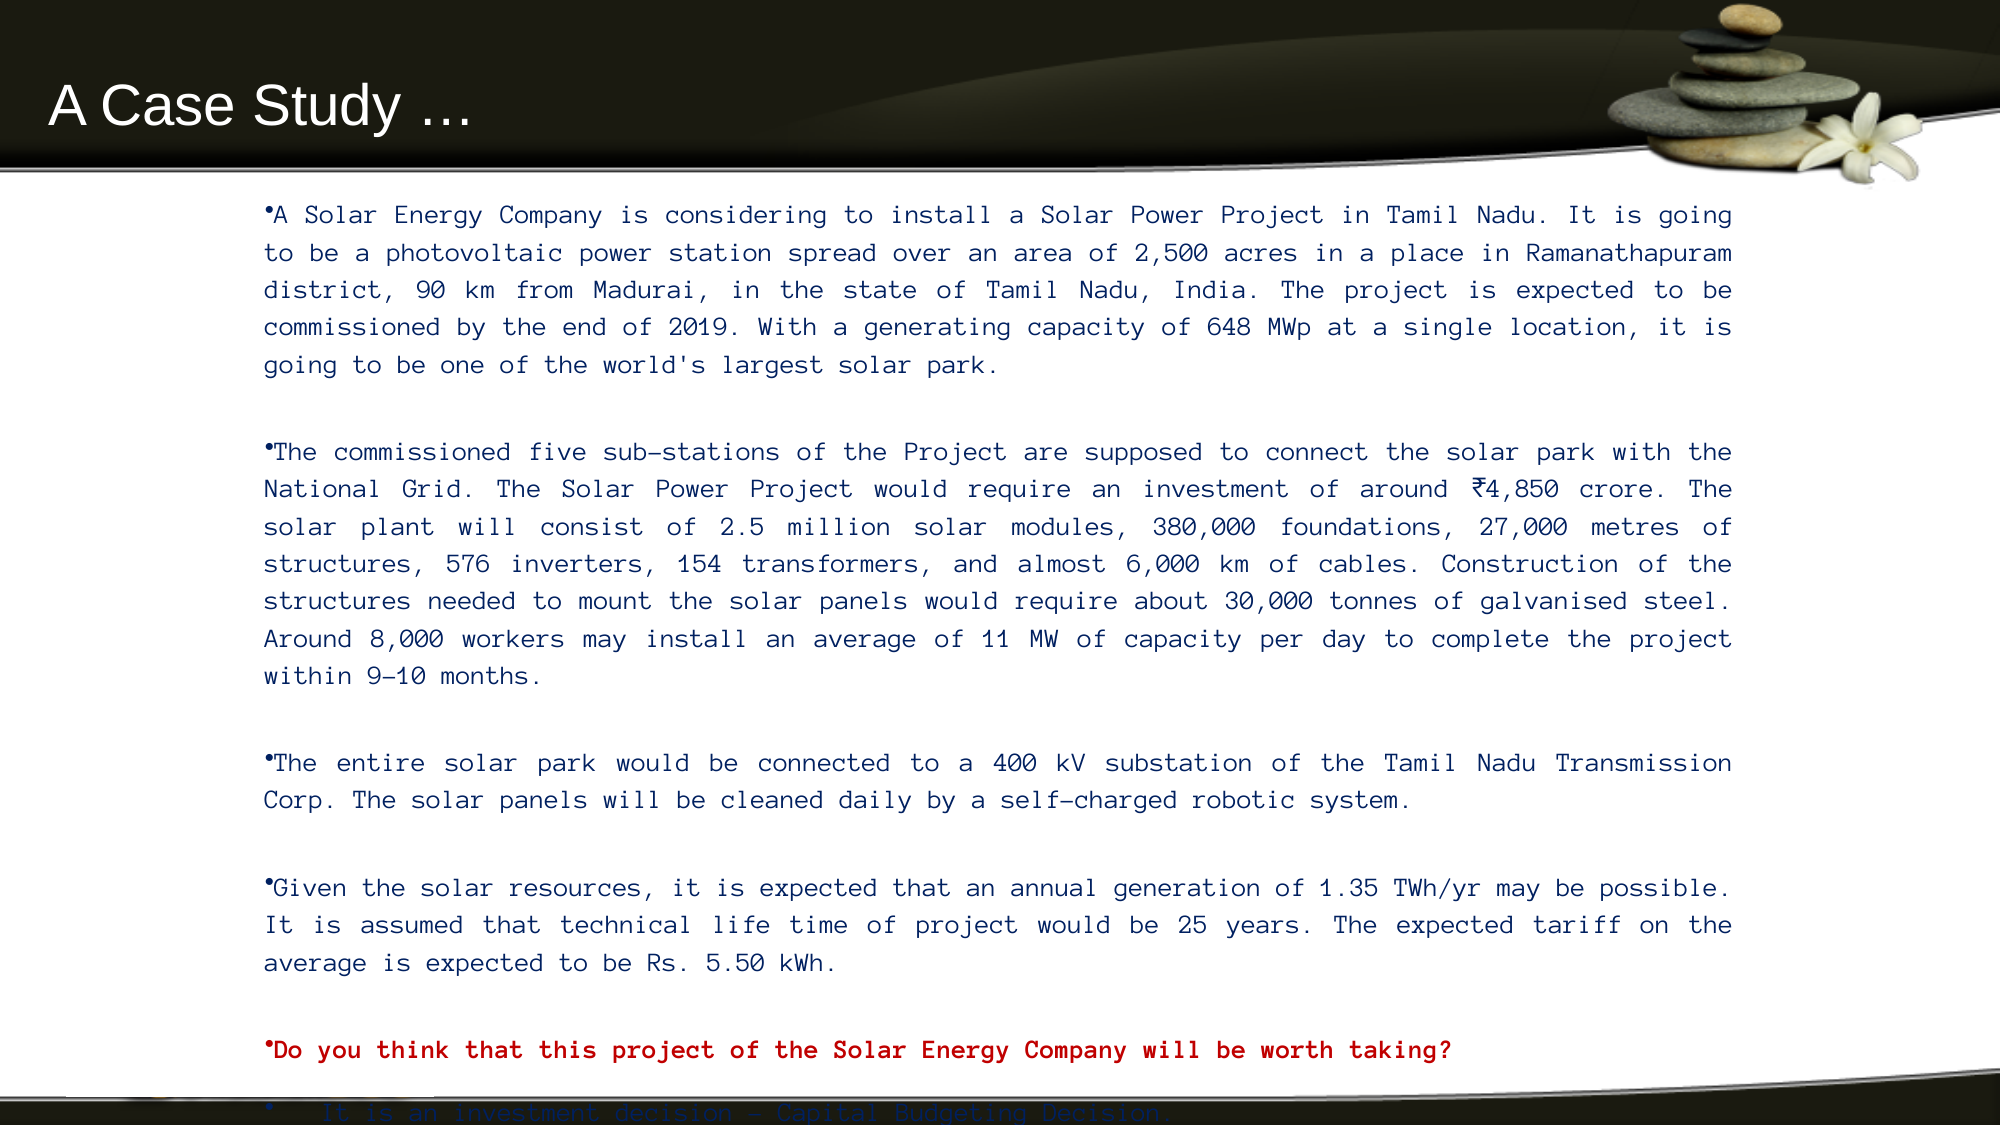

# A Case Study …
A Solar Energy Company is considering to install a Solar Power Project in Tamil Nadu. It is going to be a photovoltaic power station spread over an area of 2,500 acres in a place in Ramanathapuram district, 90 km from Madurai, in the state of Tamil Nadu, India. The project is expected to be commissioned by the end of 2019. With a generating capacity of 648 MWp at a single location, it is going to be one of the world's largest solar park.
The commissioned five sub-stations of the Project are supposed to connect the solar park with the National Grid. The Solar Power Project would require an investment of around ₹4,850 crore. The solar plant will consist of 2.5 million solar modules, 380,000 foundations, 27,000 metres of structures, 576 inverters, 154 transformers, and almost 6,000 km of cables. Construction of the structures needed to mount the solar panels would require about 30,000 tonnes of galvanised steel. Around 8,000 workers may install an average of 11 MW of capacity per day to complete the project within 9-10 months.
The entire solar park would be connected to a 400 kV substation of the Tamil Nadu Transmission Corp. The solar panels will be cleaned daily by a self-charged robotic system.
Given the solar resources, it is expected that an annual generation of 1.35 TWh/yr may be possible. It is assumed that technical life time of project would be 25 years. The expected tariff on the average is expected to be Rs. 5.50 kWh.
Do you think that this project of the Solar Energy Company will be worth taking?
It is an investment decision – Capital Budgeting Decision.